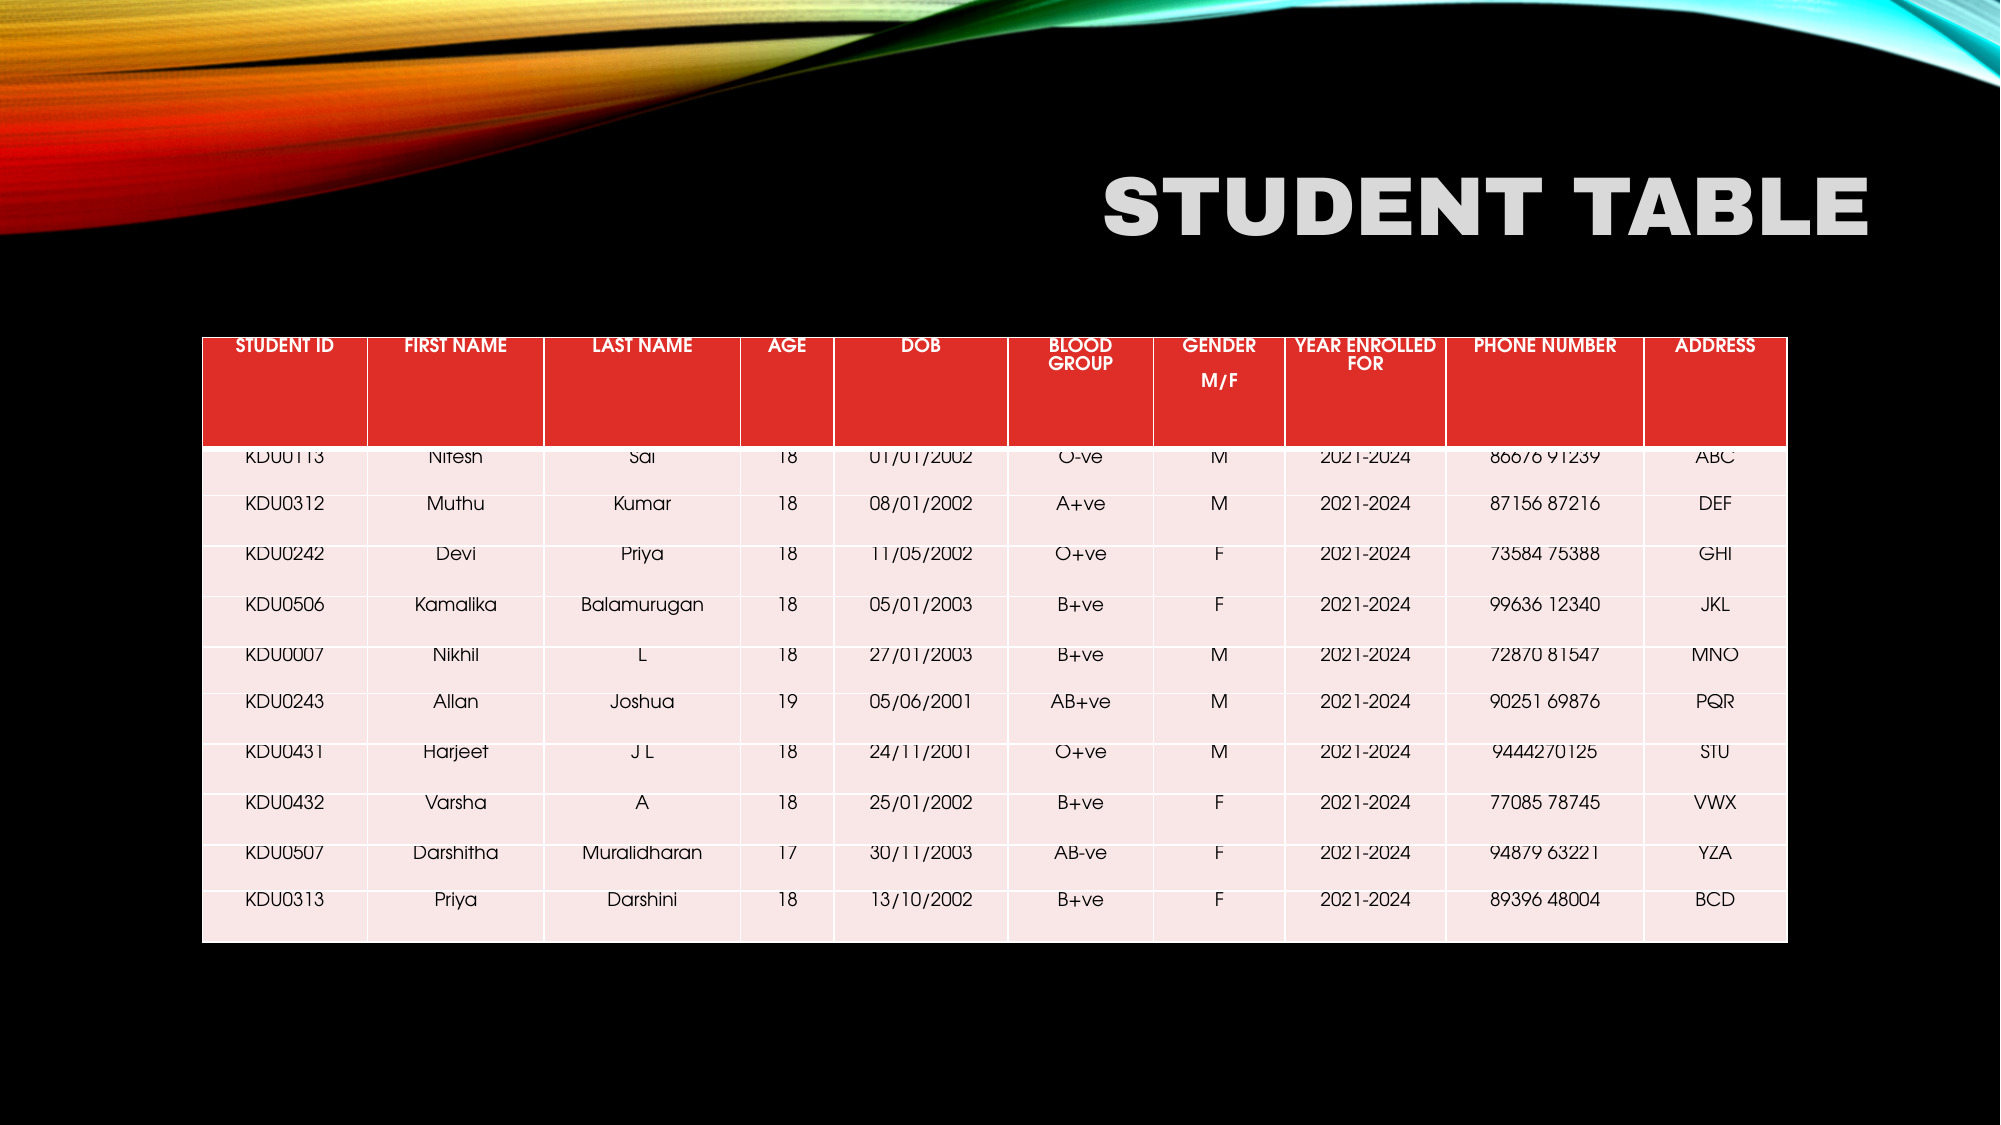

# STUDENT TABLE
| STUDENT ID | FIRST NAME | LAST NAME | AGE | DOB | BLOOD GROUP | GENDER M/F | YEAR ENROLLED FOR | PHONE NUMBER | ADDRESS |
| --- | --- | --- | --- | --- | --- | --- | --- | --- | --- |
| KDU0113 | Nitesh | Sai | 18 | 01/01/2002 | O-ve | M | 2021-2024 | 86676 91239 | ABC |
| KDU0312 | Muthu | Kumar | 18 | 08/01/2002 | A+ve | M | 2021-2024 | 87156 87216 | DEF |
| KDU0242 | Devi | Priya | 18 | 11/05/2002 | O+ve | F | 2021-2024 | 73584 75388 | GHI |
| KDU0506 | Kamalika | Balamurugan | 18 | 05/01/2003 | B+ve | F | 2021-2024 | 99636 12340 | JKL |
| KDU0007 | Nikhil | L | 18 | 27/01/2003 | B+ve | M | 2021-2024 | 72870 81547 | MNO |
| KDU0243 | Allan | Joshua | 19 | 05/06/2001 | AB+ve | M | 2021-2024 | 90251 69876 | PQR |
| KDU0431 | Harjeet | J L | 18 | 24/11/2001 | O+ve | M | 2021-2024 | 9444270125 | STU |
| KDU0432 | Varsha | A | 18 | 25/01/2002 | B+ve | F | 2021-2024 | 77085 78745 | VWX |
| KDU0507 | Darshitha | Muralidharan | 17 | 30/11/2003 | AB-ve | F | 2021-2024 | 94879 63221 | YZA |
| KDU0313 | Priya | Darshini | 18 | 13/10/2002 | B+ve | F | 2021-2024 | 89396 48004 | BCD |